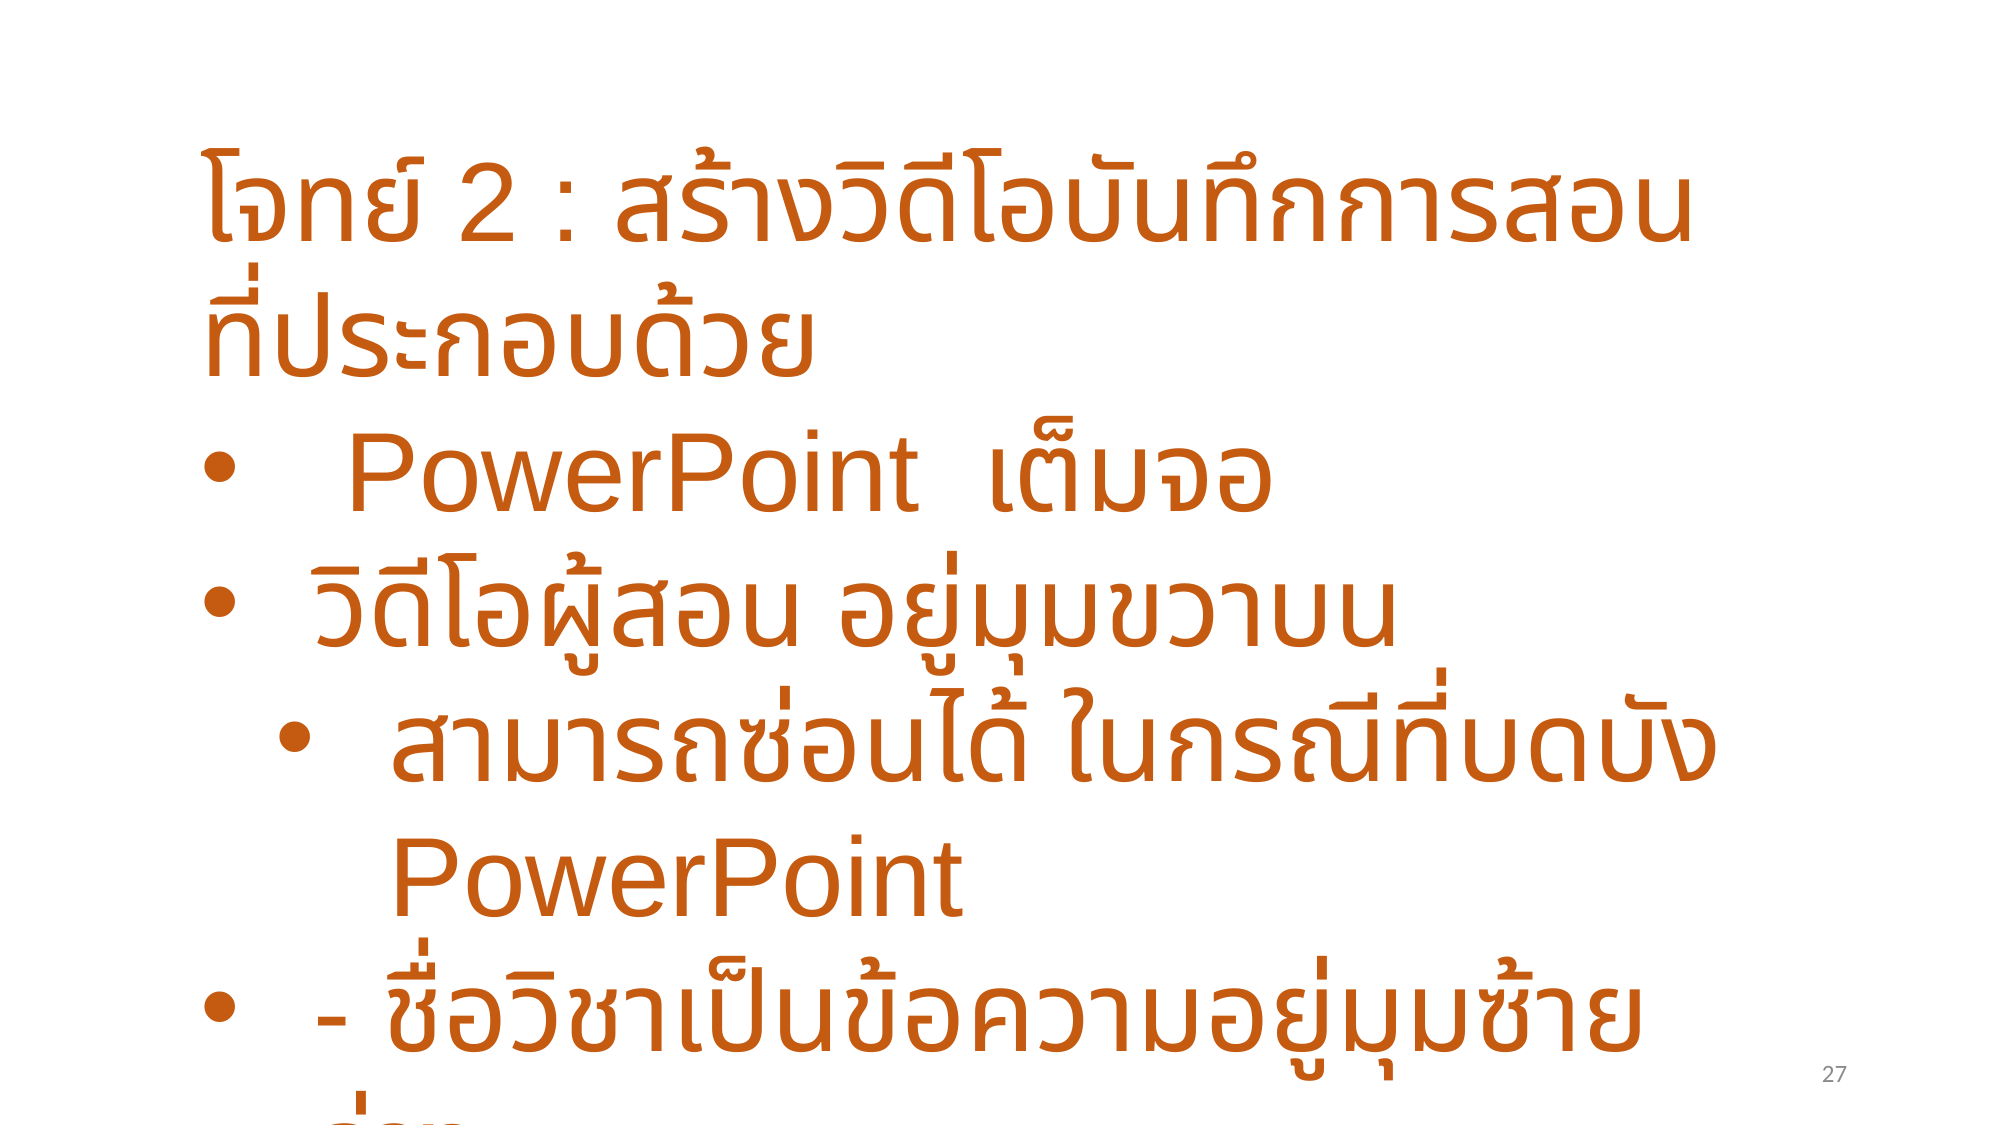

โจทย์ 2 : สร้างวิดีโอบันทึกการสอนที่ประกอบด้วย
 PowerPoint  เต็มจอ
วิดีโอผู้สอน อยู่มุมขวาบน
สามารถซ่อนได้ ในกรณีที่บดบัง PowerPoint
- ชื่อวิชาเป็นข้อความอยู่มุมซ้ายล่าง
แสดงเป็นช่วง ๆ
27